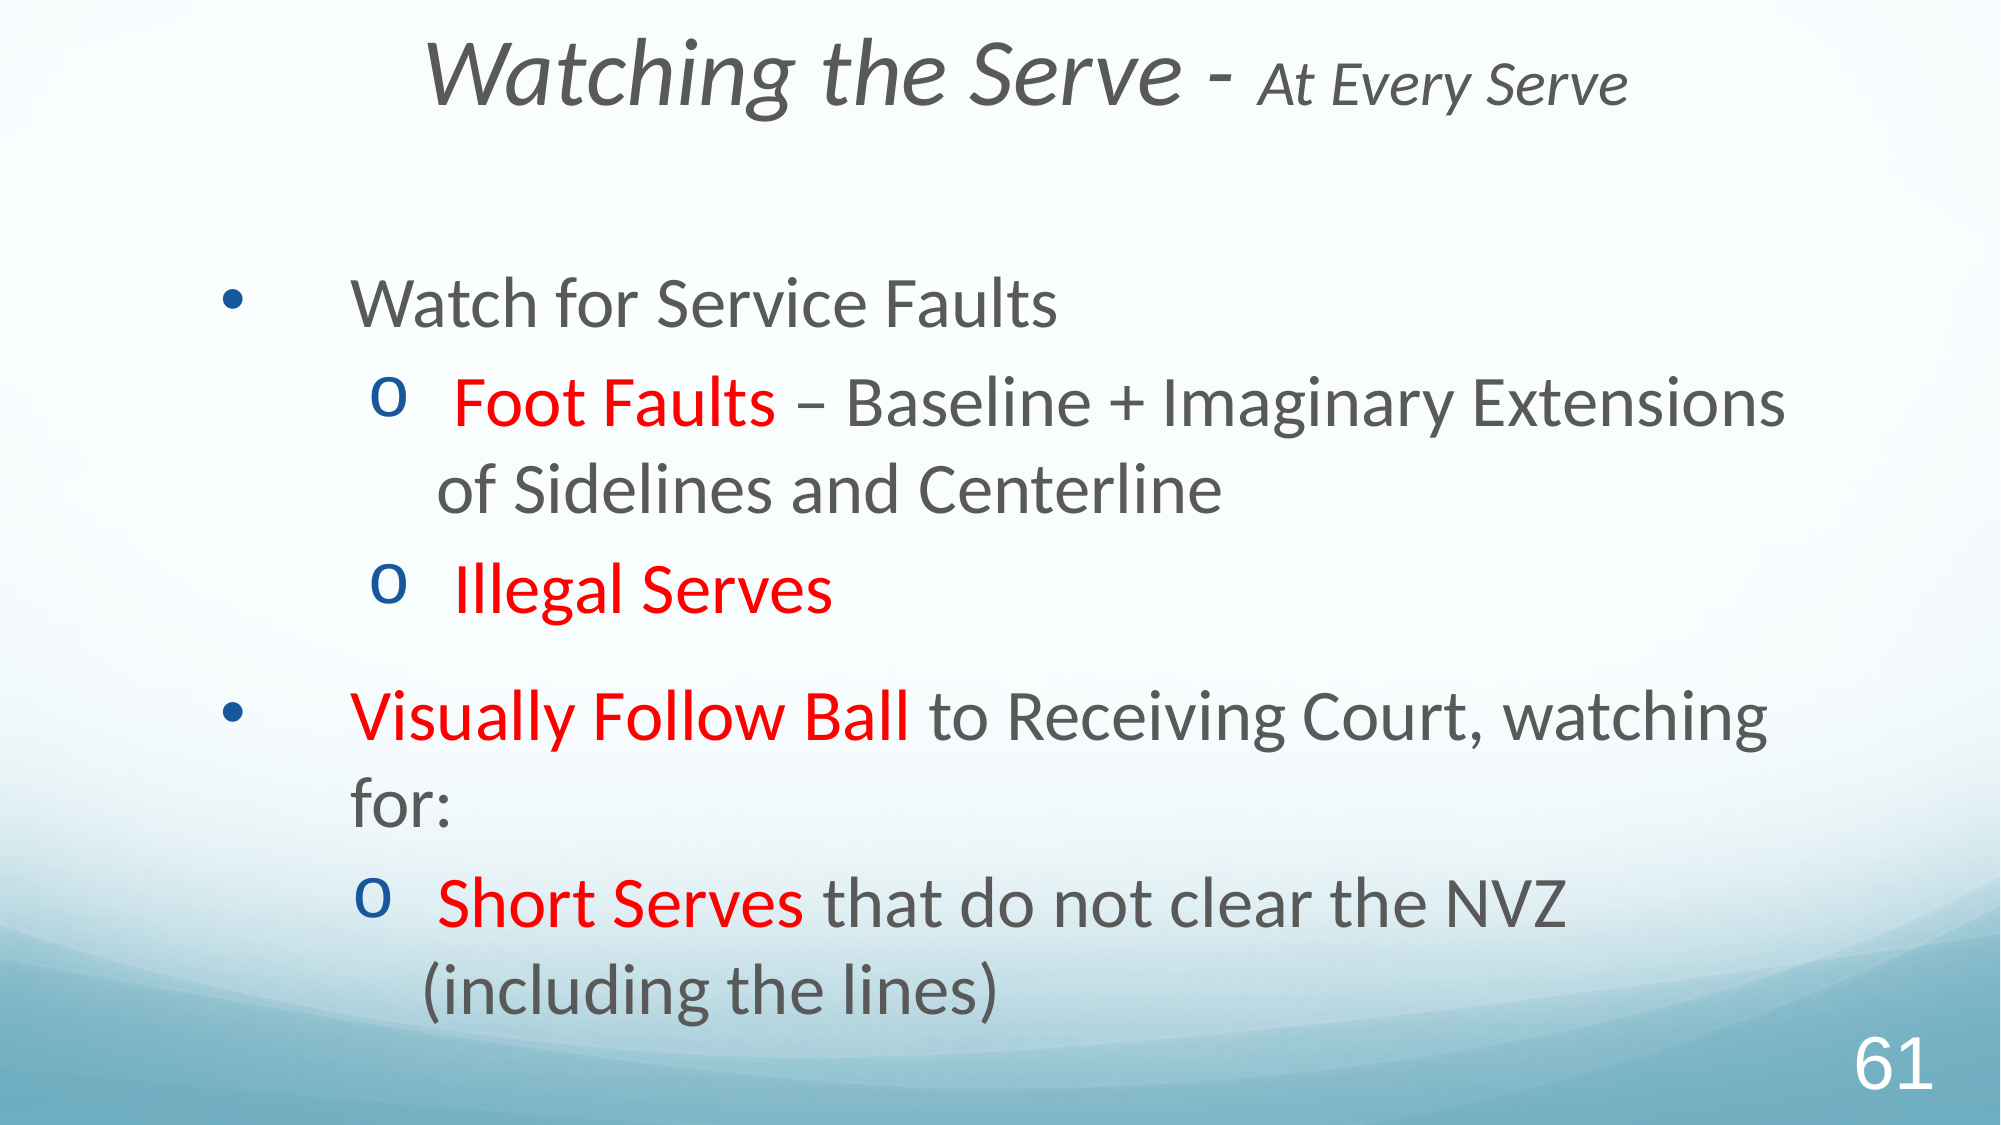

Watching the Serve - At Every Serve

Watch for Service Faults
 Foot Faults – Baseline + Imaginary Extensions     of Sidelines and Centerline
 Illegal Serves
Visually Follow Ball to Receiving Court, watching for:
 Short Serves that do not clear the NVZ (including the lines)
61